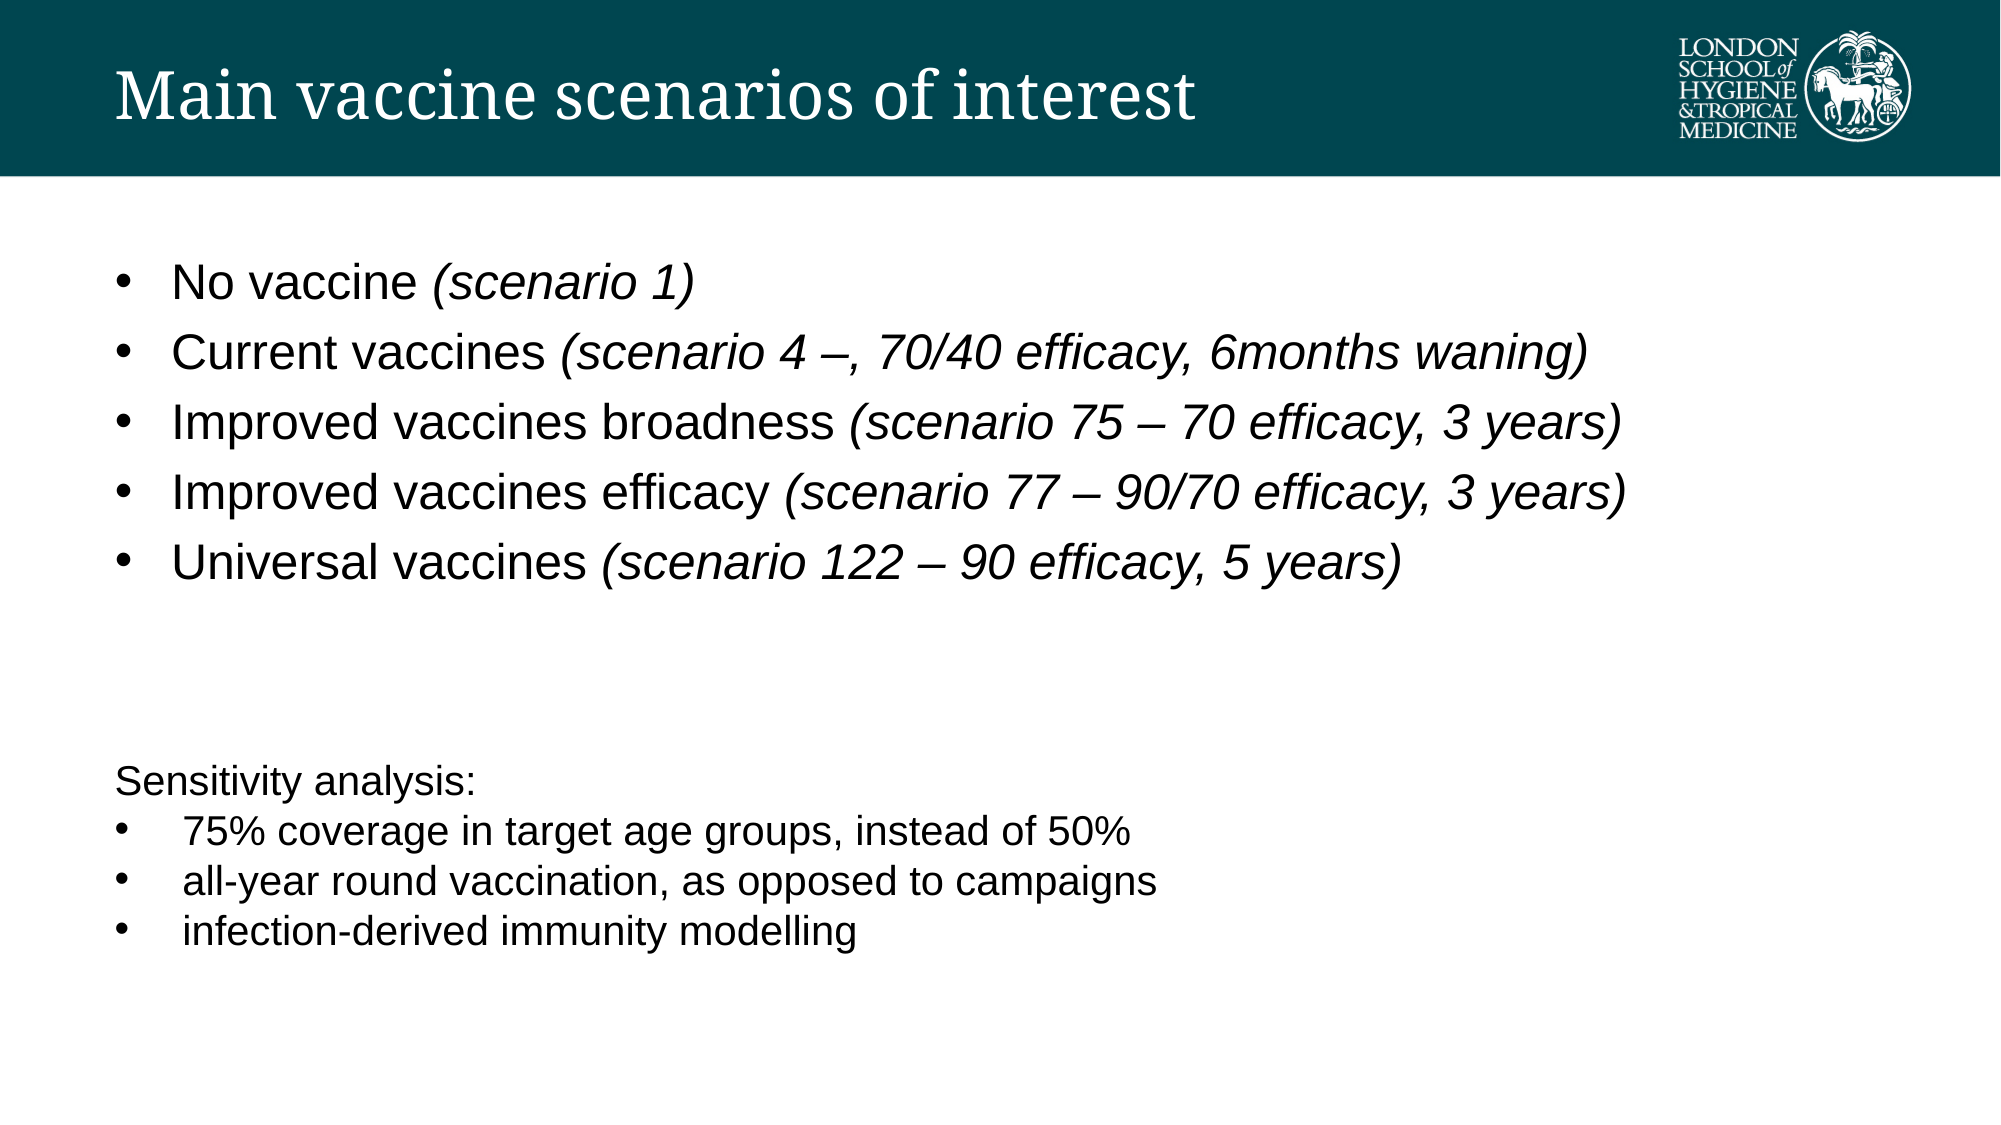

# Main vaccine scenarios of interest
No vaccine (scenario 1)
Current vaccines (scenario 4 –, 70/40 efficacy, 6months waning)
Improved vaccines broadness (scenario 75 – 70 efficacy, 3 years)
Improved vaccines efficacy (scenario 77 – 90/70 efficacy, 3 years)
Universal vaccines (scenario 122 – 90 efficacy, 5 years)
Sensitivity analysis:
 75% coverage in target age groups, instead of 50%
 all-year round vaccination, as opposed to campaigns
 infection-derived immunity modelling